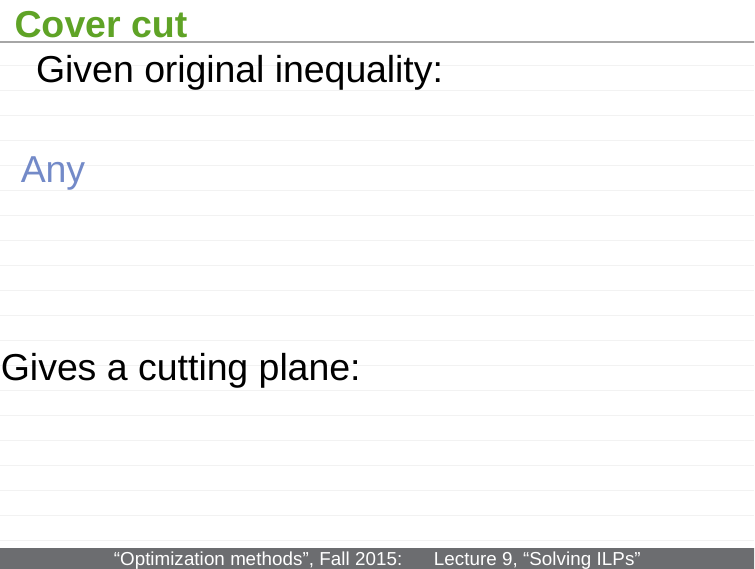

# Cover cut
Given original inequality:
Any
Gives a cutting plane: